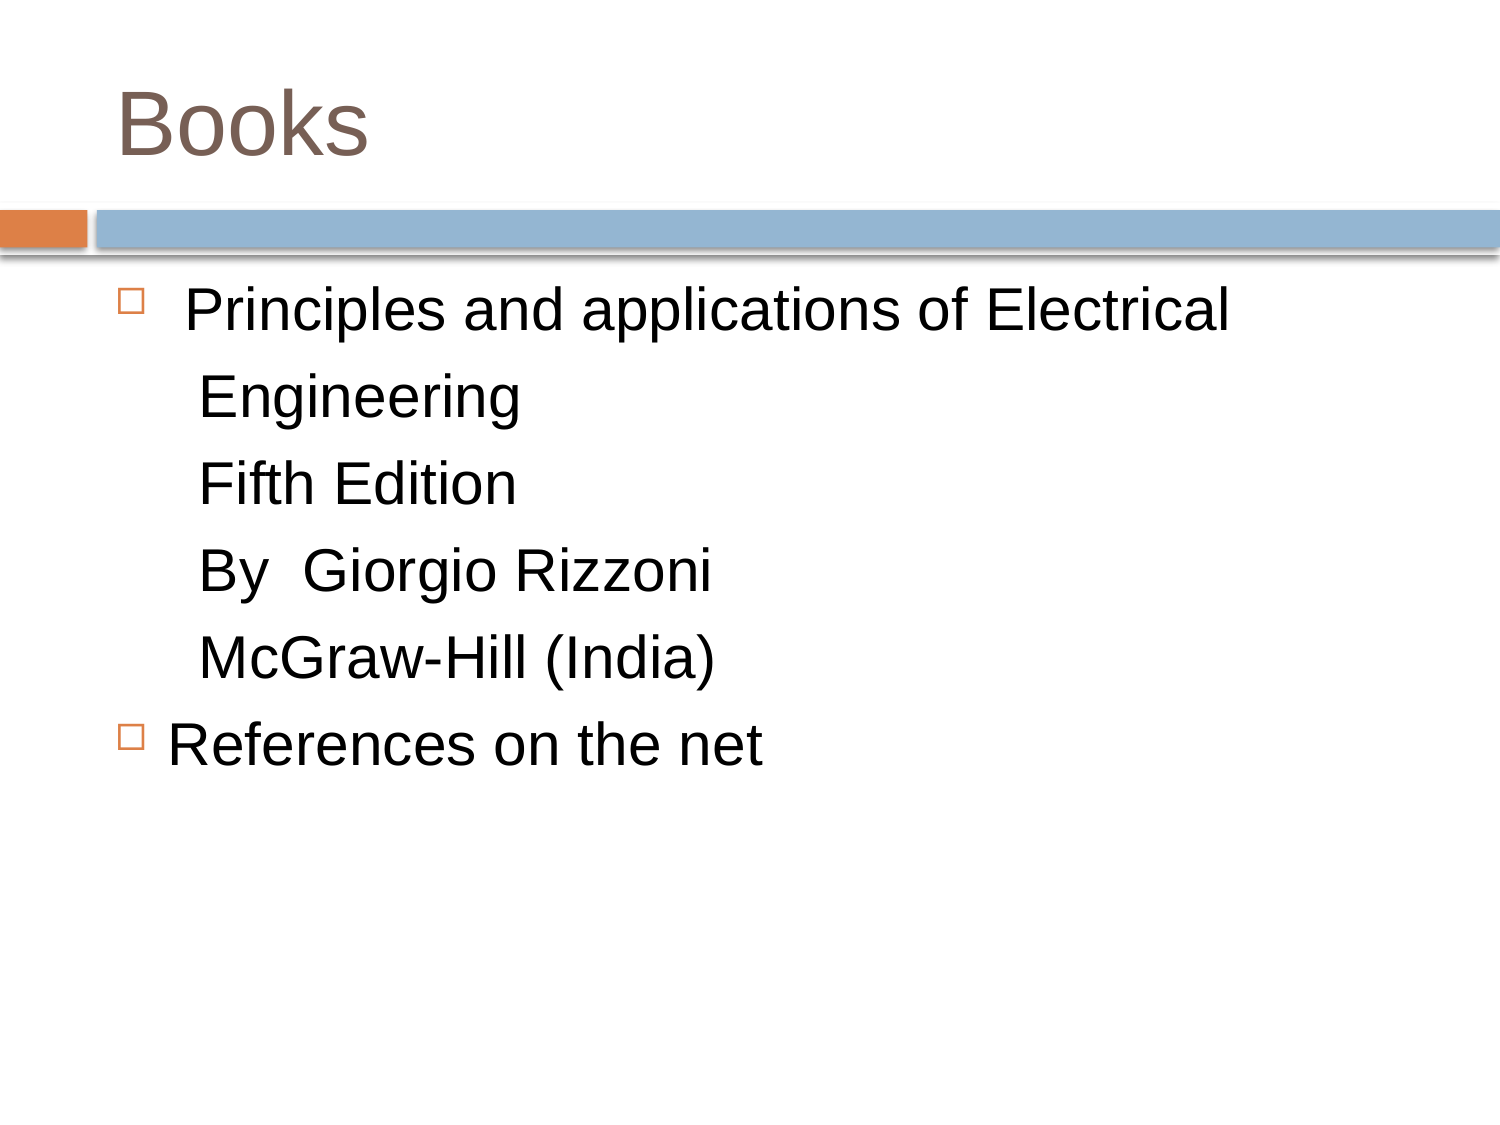

# Books
 Principles and applications of Electrical
     Engineering
     Fifth Edition
     By  Giorgio Rizzoni
     McGraw-Hill (India)
References on the net